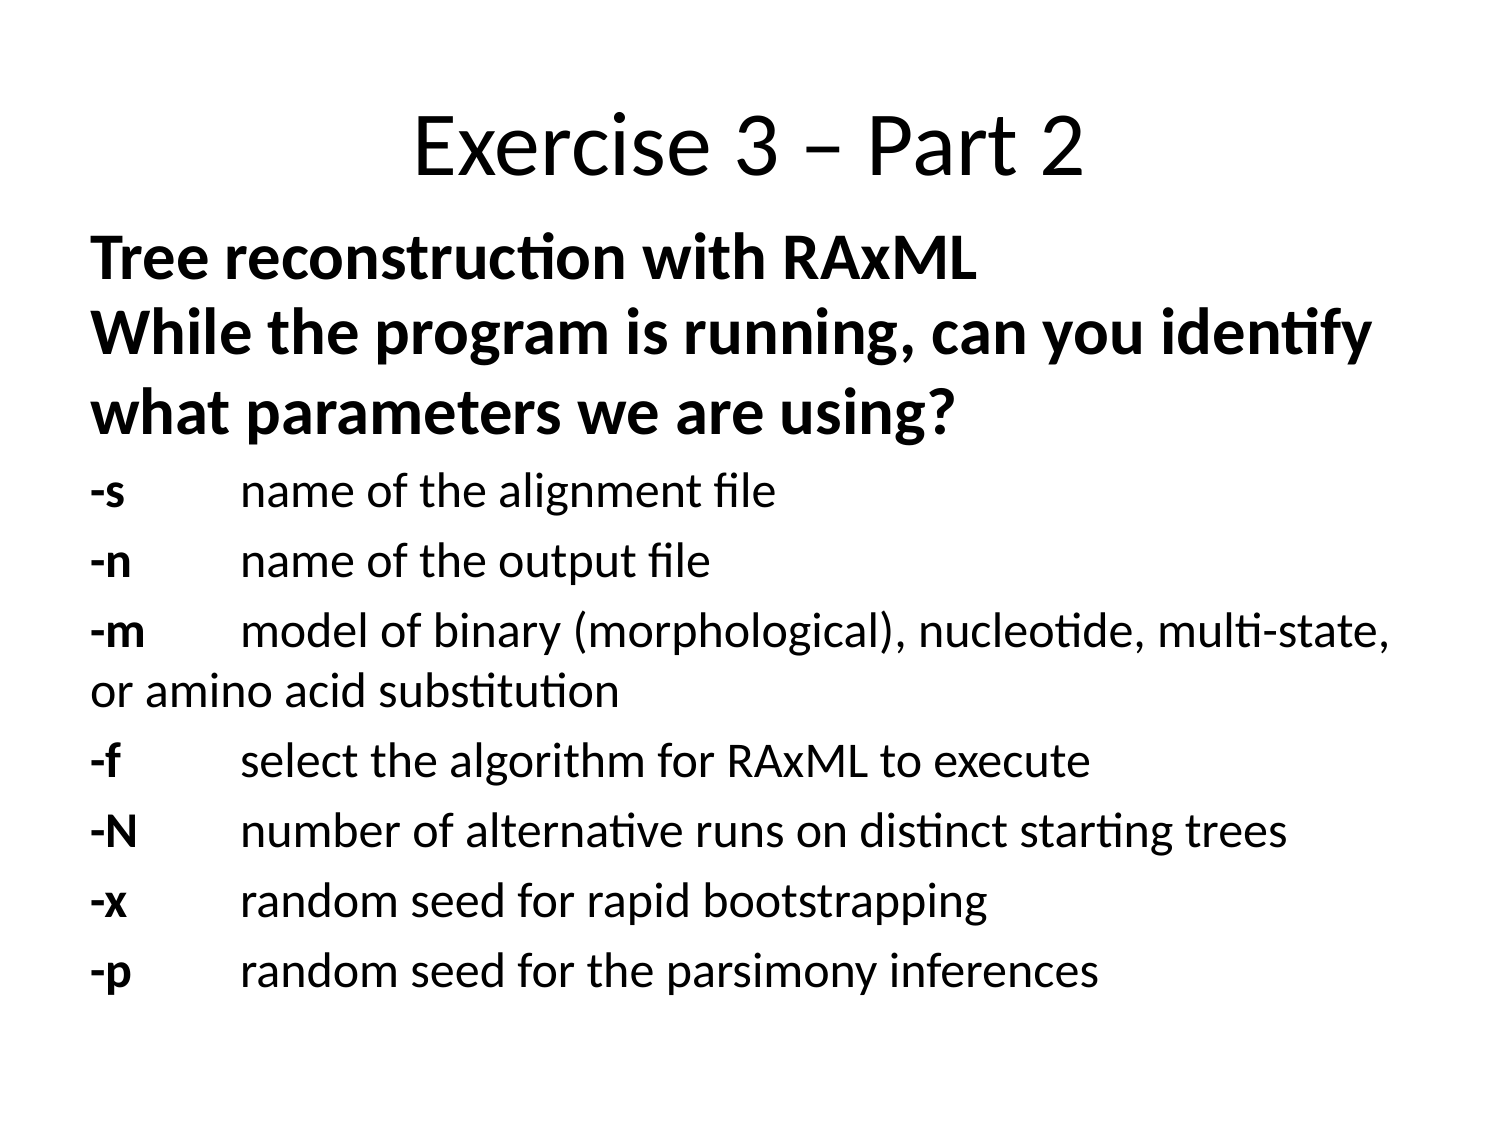

# Exercise 3 – Part 2
Tree reconstruction with RAxML

While the program is running, can you identify what parameters we are using?
-s	name of the alignment file
-n	name of the output file
-m	model of binary (morphological), nucleotide, multi-state, or amino acid substitution
-f	select the algorithm for RAxML to execute
-N	number of alternative runs on distinct starting trees
-x	random seed for rapid bootstrapping
-p	random seed for the parsimony inferences